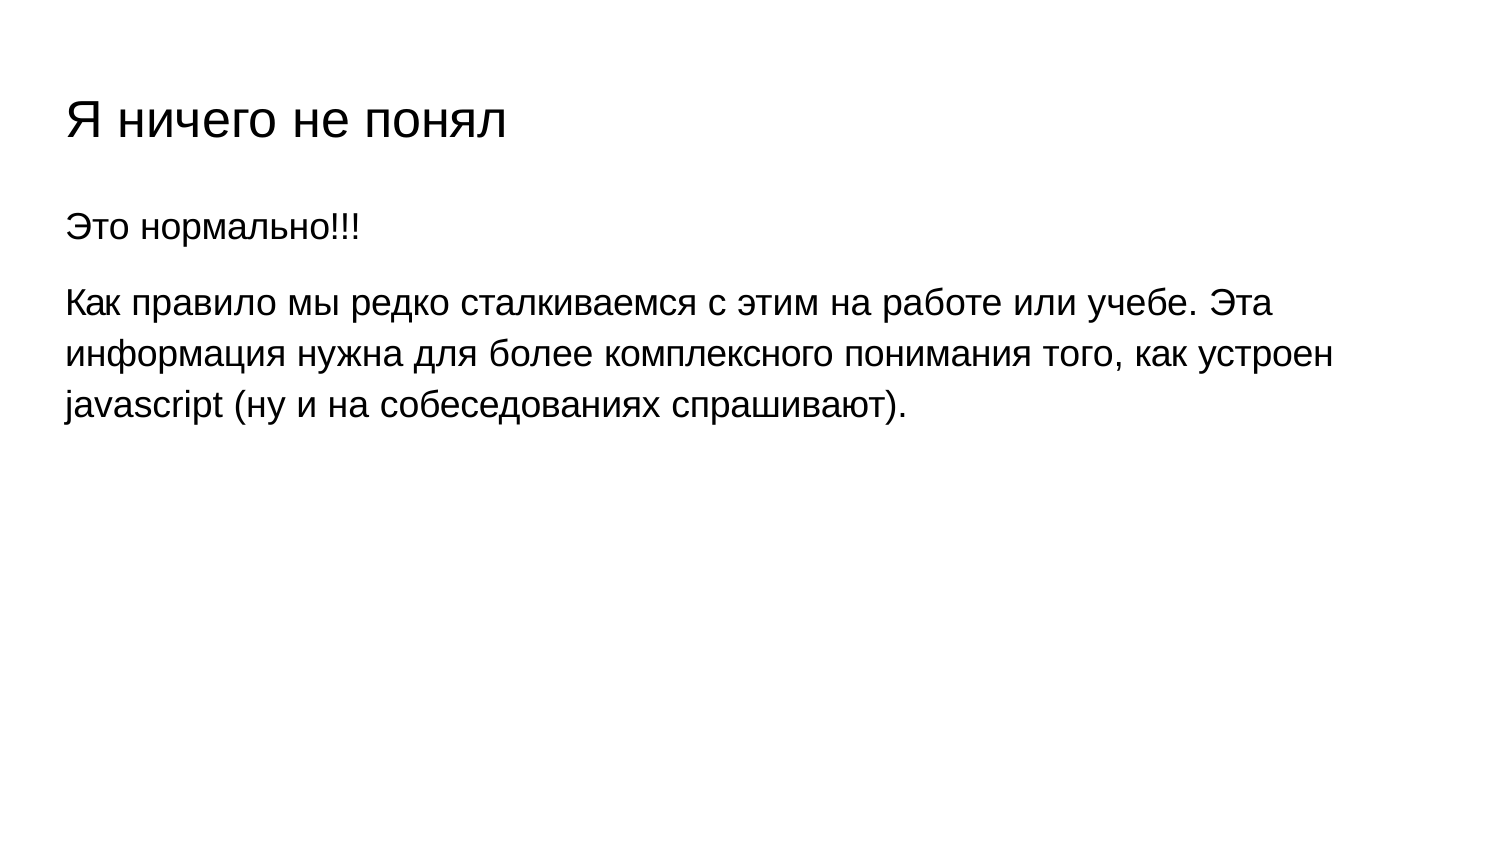

# Я ничего не понял
Это нормально!!!
Как правило мы редко сталкиваемся с этим на работе или учебе. Эта информация нужна для более комплексного понимания того, как устроен javascript (ну и на собеседованиях спрашивают).